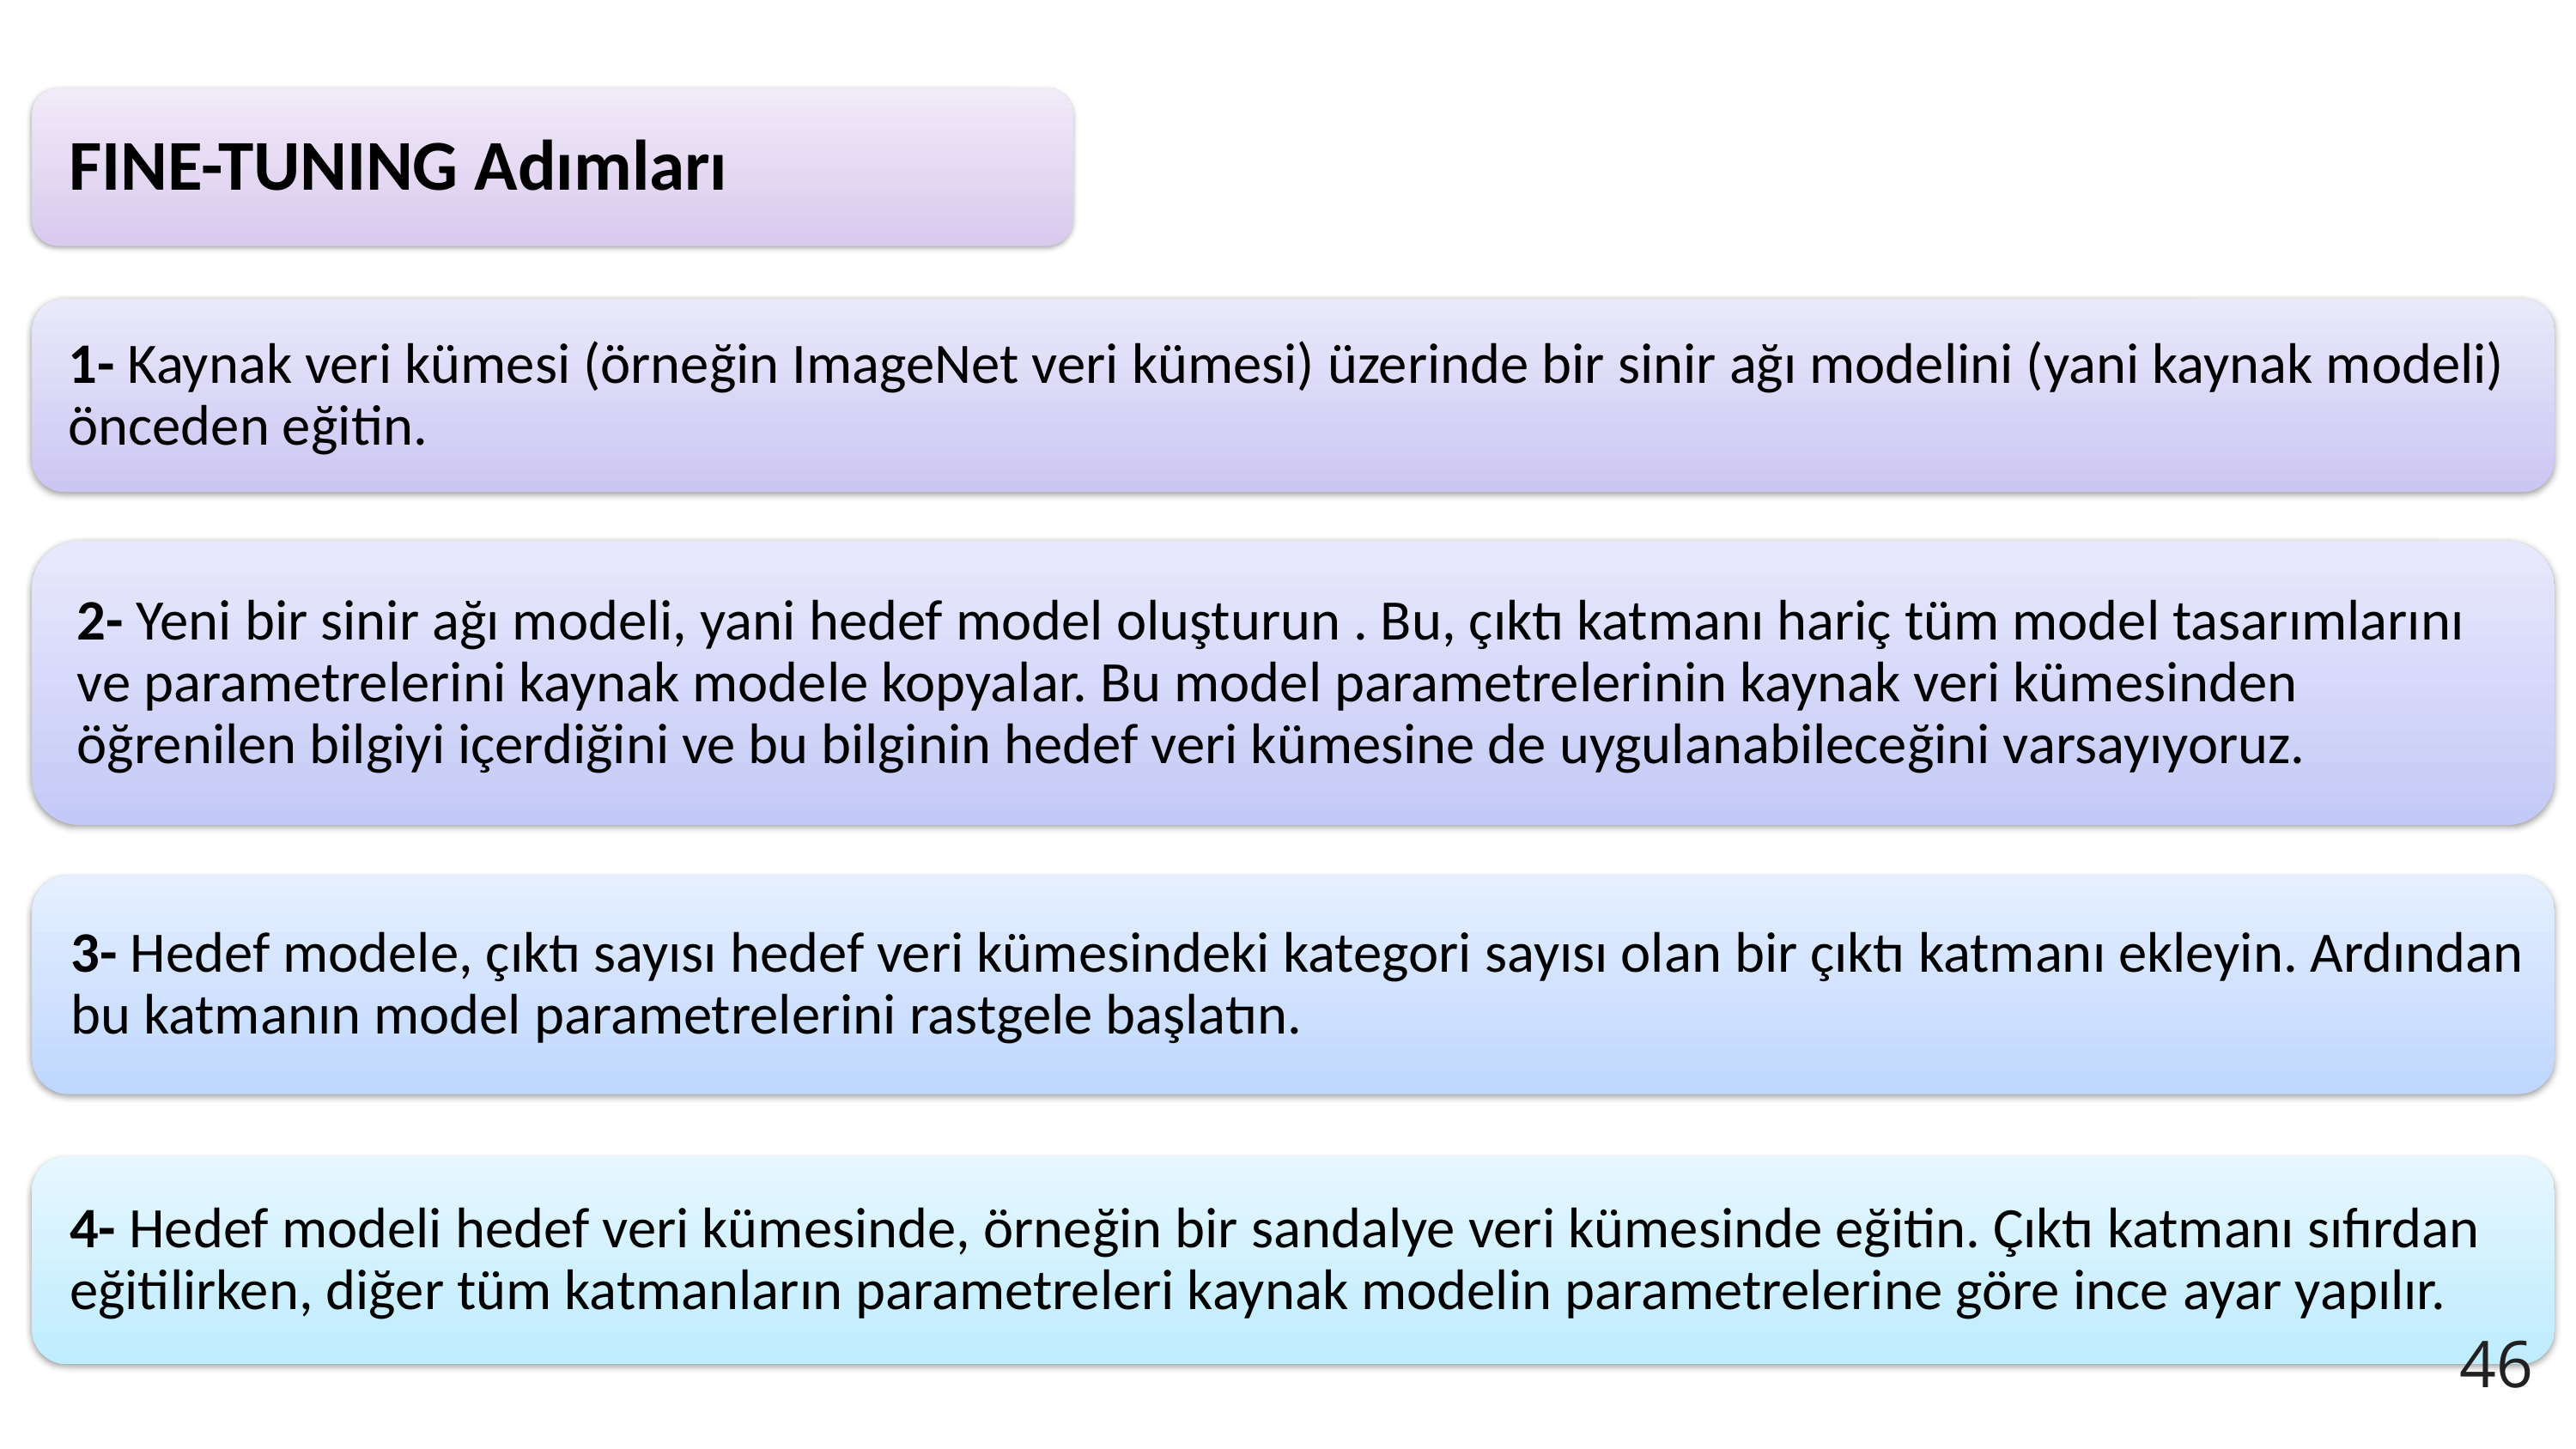

FINE-TUNING Adımları
1- Kaynak veri kümesi (örneğin ImageNet veri kümesi) üzerinde bir sinir ağı modelini (yani kaynak modeli) önceden eğitin.
2- Yeni bir sinir ağı modeli, yani hedef model oluşturun . Bu, çıktı katmanı hariç tüm model tasarımlarını ve parametrelerini kaynak modele kopyalar. Bu model parametrelerinin kaynak veri kümesinden öğrenilen bilgiyi içerdiğini ve bu bilginin hedef veri kümesine de uygulanabileceğini varsayıyoruz.
3- Hedef modele, çıktı sayısı hedef veri kümesindeki kategori sayısı olan bir çıktı katmanı ekleyin. Ardından bu katmanın model parametrelerini rastgele başlatın.
4- Hedef modeli hedef veri kümesinde, örneğin bir sandalye veri kümesinde eğitin. Çıktı katmanı sıfırdan eğitilirken, diğer tüm katmanların parametreleri kaynak modelin parametrelerine göre ince ayar yapılır.
46